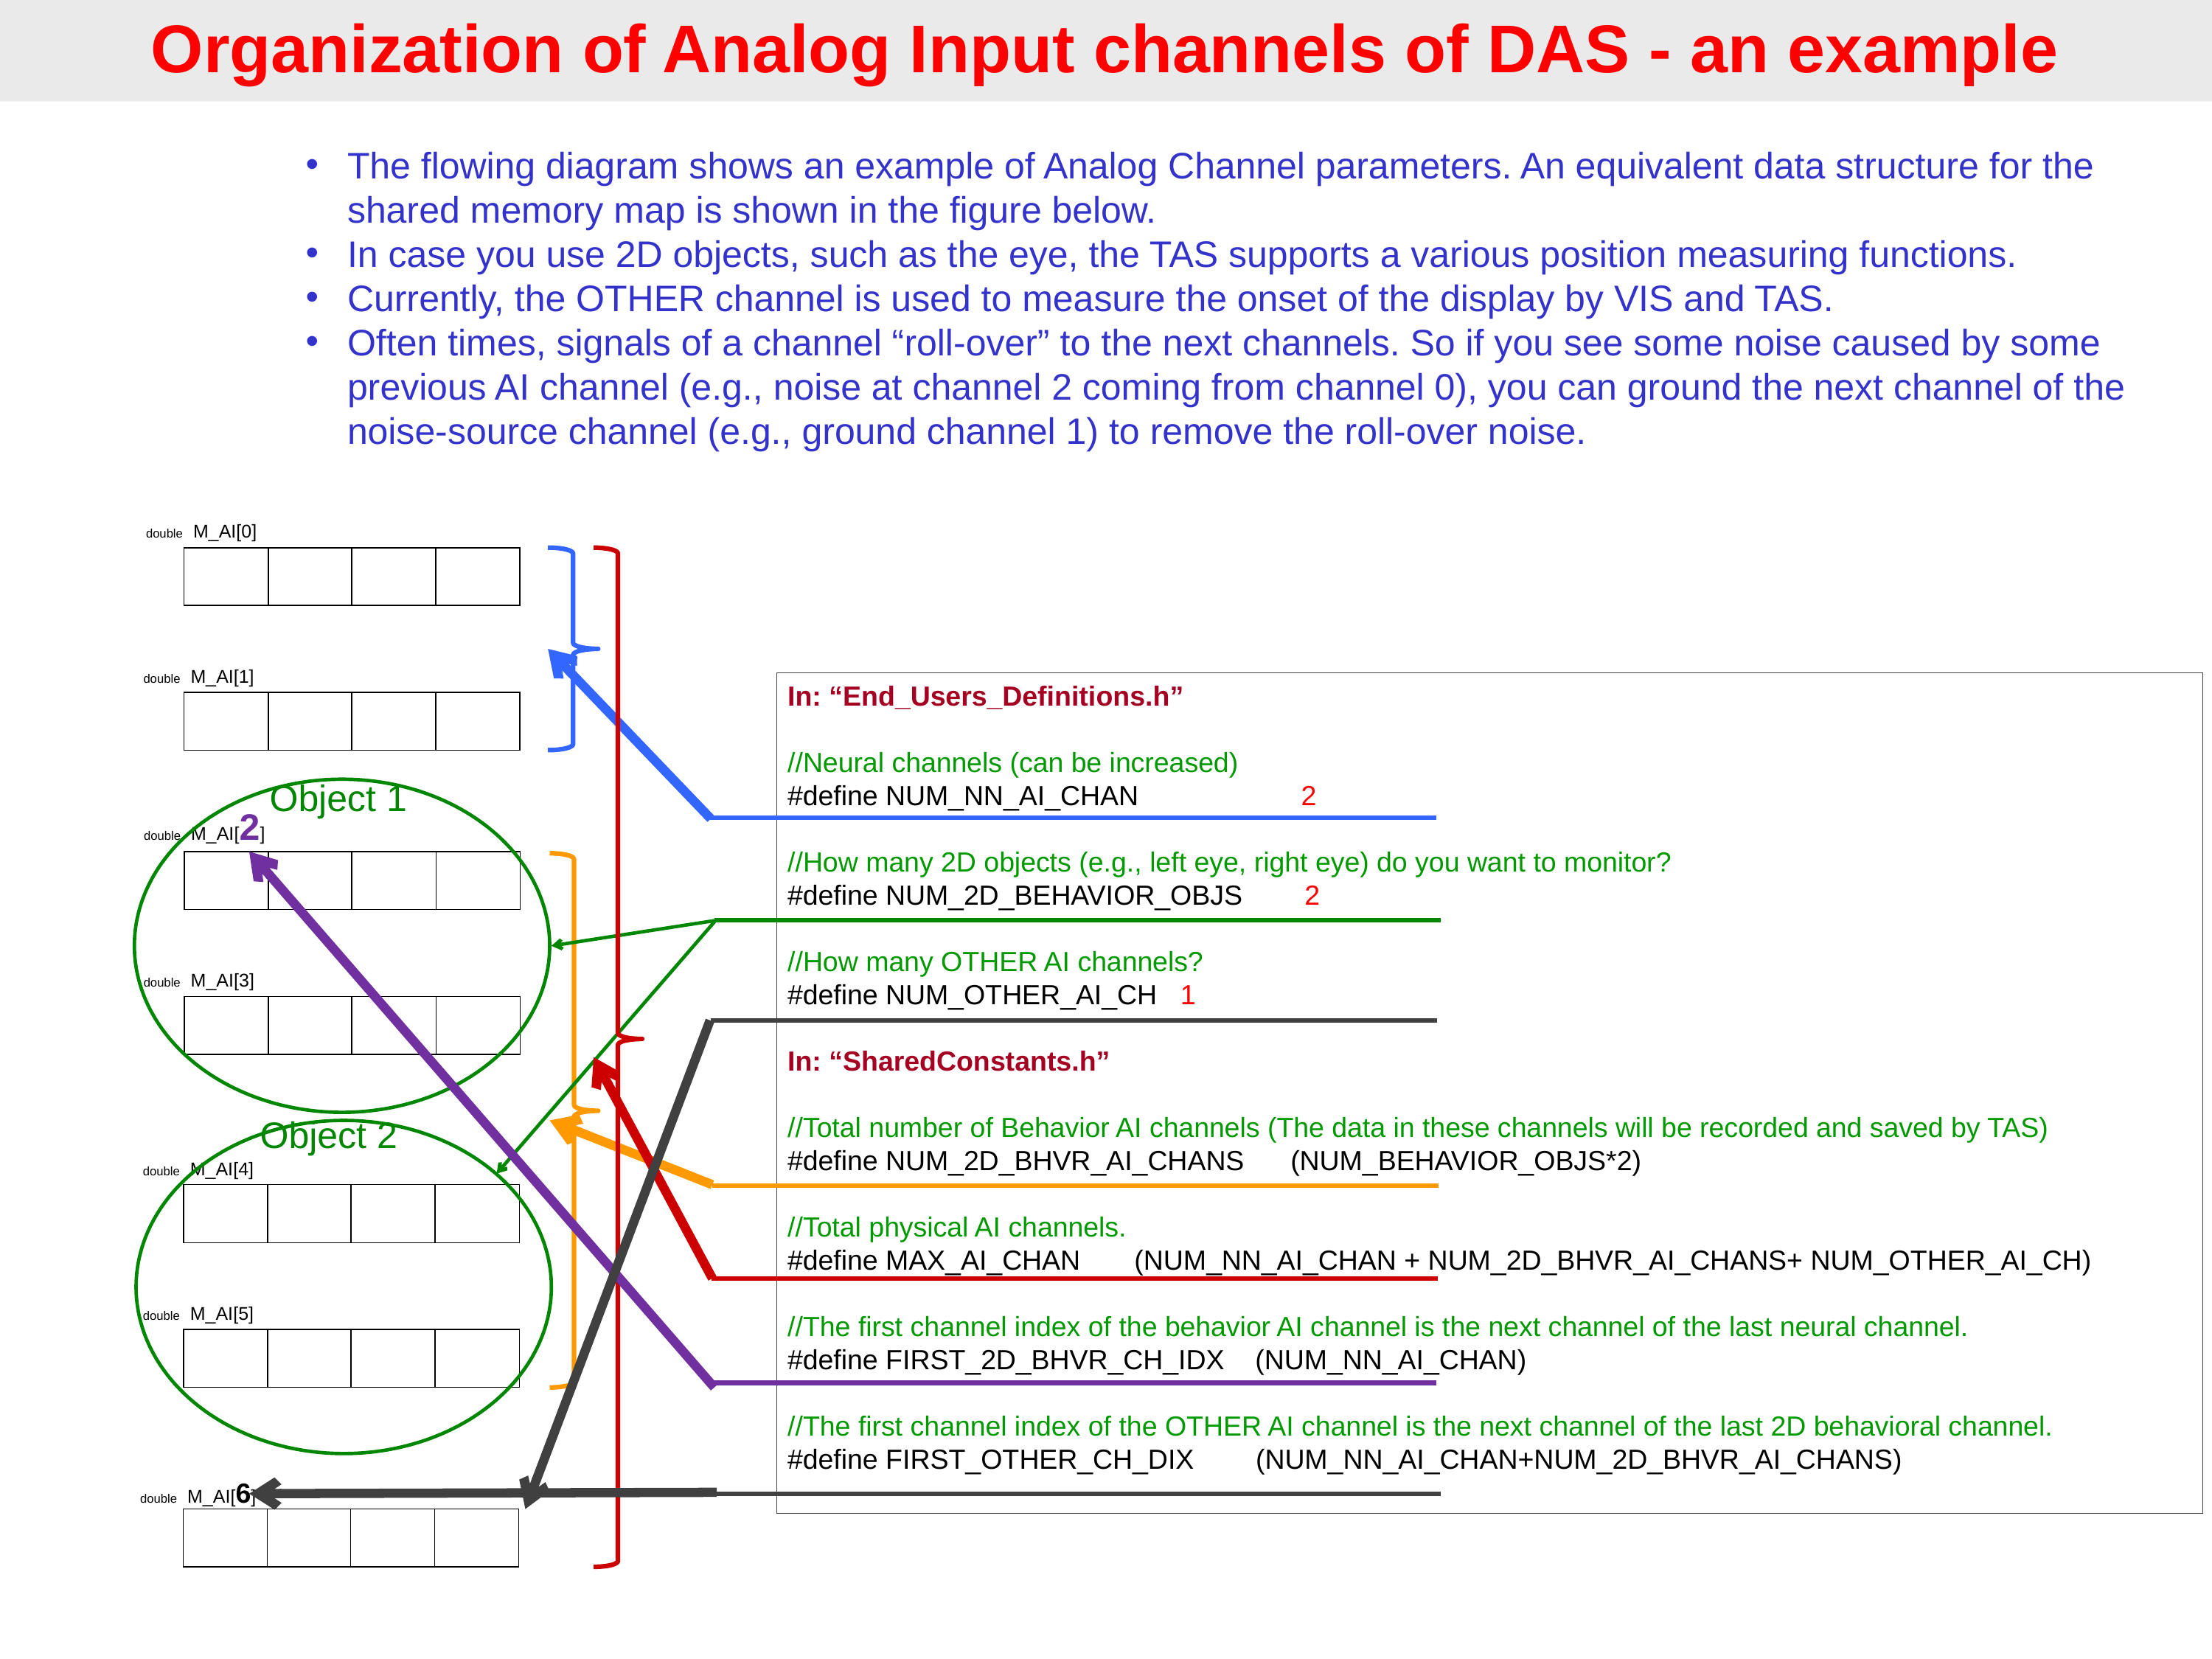

Organization of Analog Input channels of DAS - an example
The flowing diagram shows an example of Analog Channel parameters. An equivalent data structure for the shared memory map is shown in the figure below.
In case you use 2D objects, such as the eye, the TAS supports a various position measuring functions.
Currently, the OTHER channel is used to measure the onset of the display by VIS and TAS.
Often times, signals of a channel “roll-over” to the next channels. So if you see some noise caused by some previous AI channel (e.g., noise at channel 2 coming from channel 0), you can ground the next channel of the noise-source channel (e.g., ground channel 1) to remove the roll-over noise.
double  M_AI[0]

double  M_AI[1]
In: “End_Users_Definitions.h”

//Neural channels (can be increased)
#define NUM_NN_AI_CHAN                     2

//How many 2D objects (e.g., left eye, right eye) do you want to monitor?
#define NUM_2D_BEHAVIOR_OBJS        2

//How many OTHER AI channels?
#define NUM_OTHER_AI_CH   1

In: “SharedConstants.h”

//Total number of Behavior AI channels (The data in these channels will be recorded and saved by TAS)
#define NUM_2D_BHVR_AI_CHANS      (NUM_BEHAVIOR_OBJS*2)

//Total physical AI channels.
#define MAX_AI_CHAN       (NUM_NN_AI_CHAN + NUM_2D_BHVR_AI_CHANS+ NUM_OTHER_AI_CH)

//The first channel index of the behavior AI channel is the next channel of the last neural channel.
#define FIRST_2D_BHVR_CH_IDX    (NUM_NN_AI_CHAN)

//The first channel index of the OTHER AI channel is the next channel of the last 2D behavioral channel.
#define FIRST_OTHER_CH_DIX        (NUM_NN_AI_CHAN+NUM_2D_BHVR_AI_CHANS)

Object 1

double  M_AI[2]

double  M_AI[3]

Object 2

double  M_AI[4]

double  M_AI[5]

double  M_AI[6]